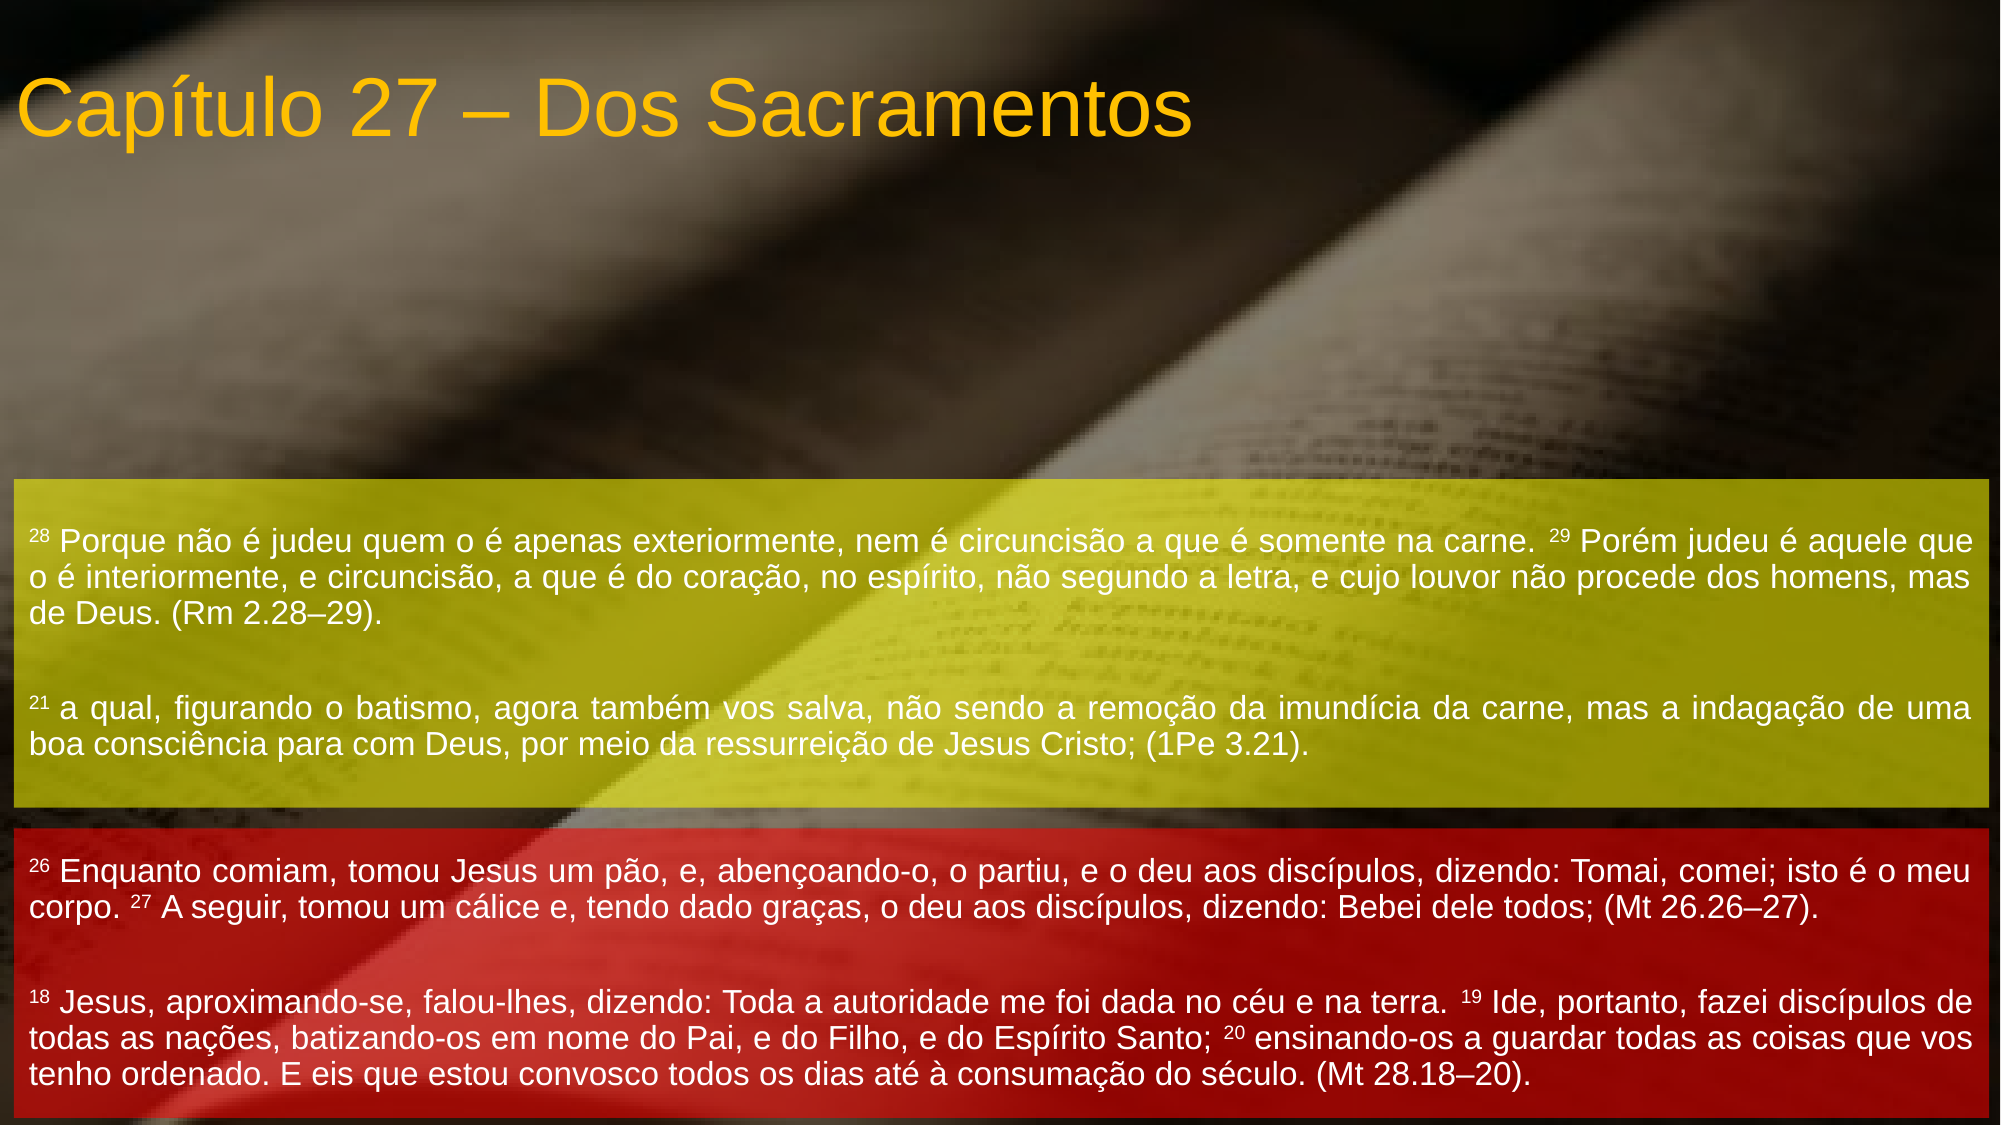

Capítulo 27 – Dos Sacramentos
28 Porque não é judeu quem o é apenas exteriormente, nem é circuncisão a que é somente na carne. 29 Porém judeu é aquele que o é interiormente, e circuncisão, a que é do coração, no espírito, não segundo a letra, e cujo louvor não procede dos homens, mas de Deus. (Rm 2.28–29).

21 a qual, figurando o batismo, agora também vos salva, não sendo a remoção da imundícia da carne, mas a indagação de uma boa consciência para com Deus, por meio da ressurreição de Jesus Cristo; (1Pe 3.21).
26 Enquanto comiam, tomou Jesus um pão, e, abençoando-o, o partiu, e o deu aos discípulos, dizendo: Tomai, comei; isto é o meu corpo. 27 A seguir, tomou um cálice e, tendo dado graças, o deu aos discípulos, dizendo: Bebei dele todos; (Mt 26.26–27).

18 Jesus, aproximando-se, falou-lhes, dizendo: Toda a autoridade me foi dada no céu e na terra. 19 Ide, portanto, fazei discípulos de todas as nações, batizando-os em nome do Pai, e do Filho, e do Espírito Santo; 20 ensinando-os a guardar todas as coisas que vos tenho ordenado. E eis que estou convosco todos os dias até à consumação do século. (Mt 28.18–20).